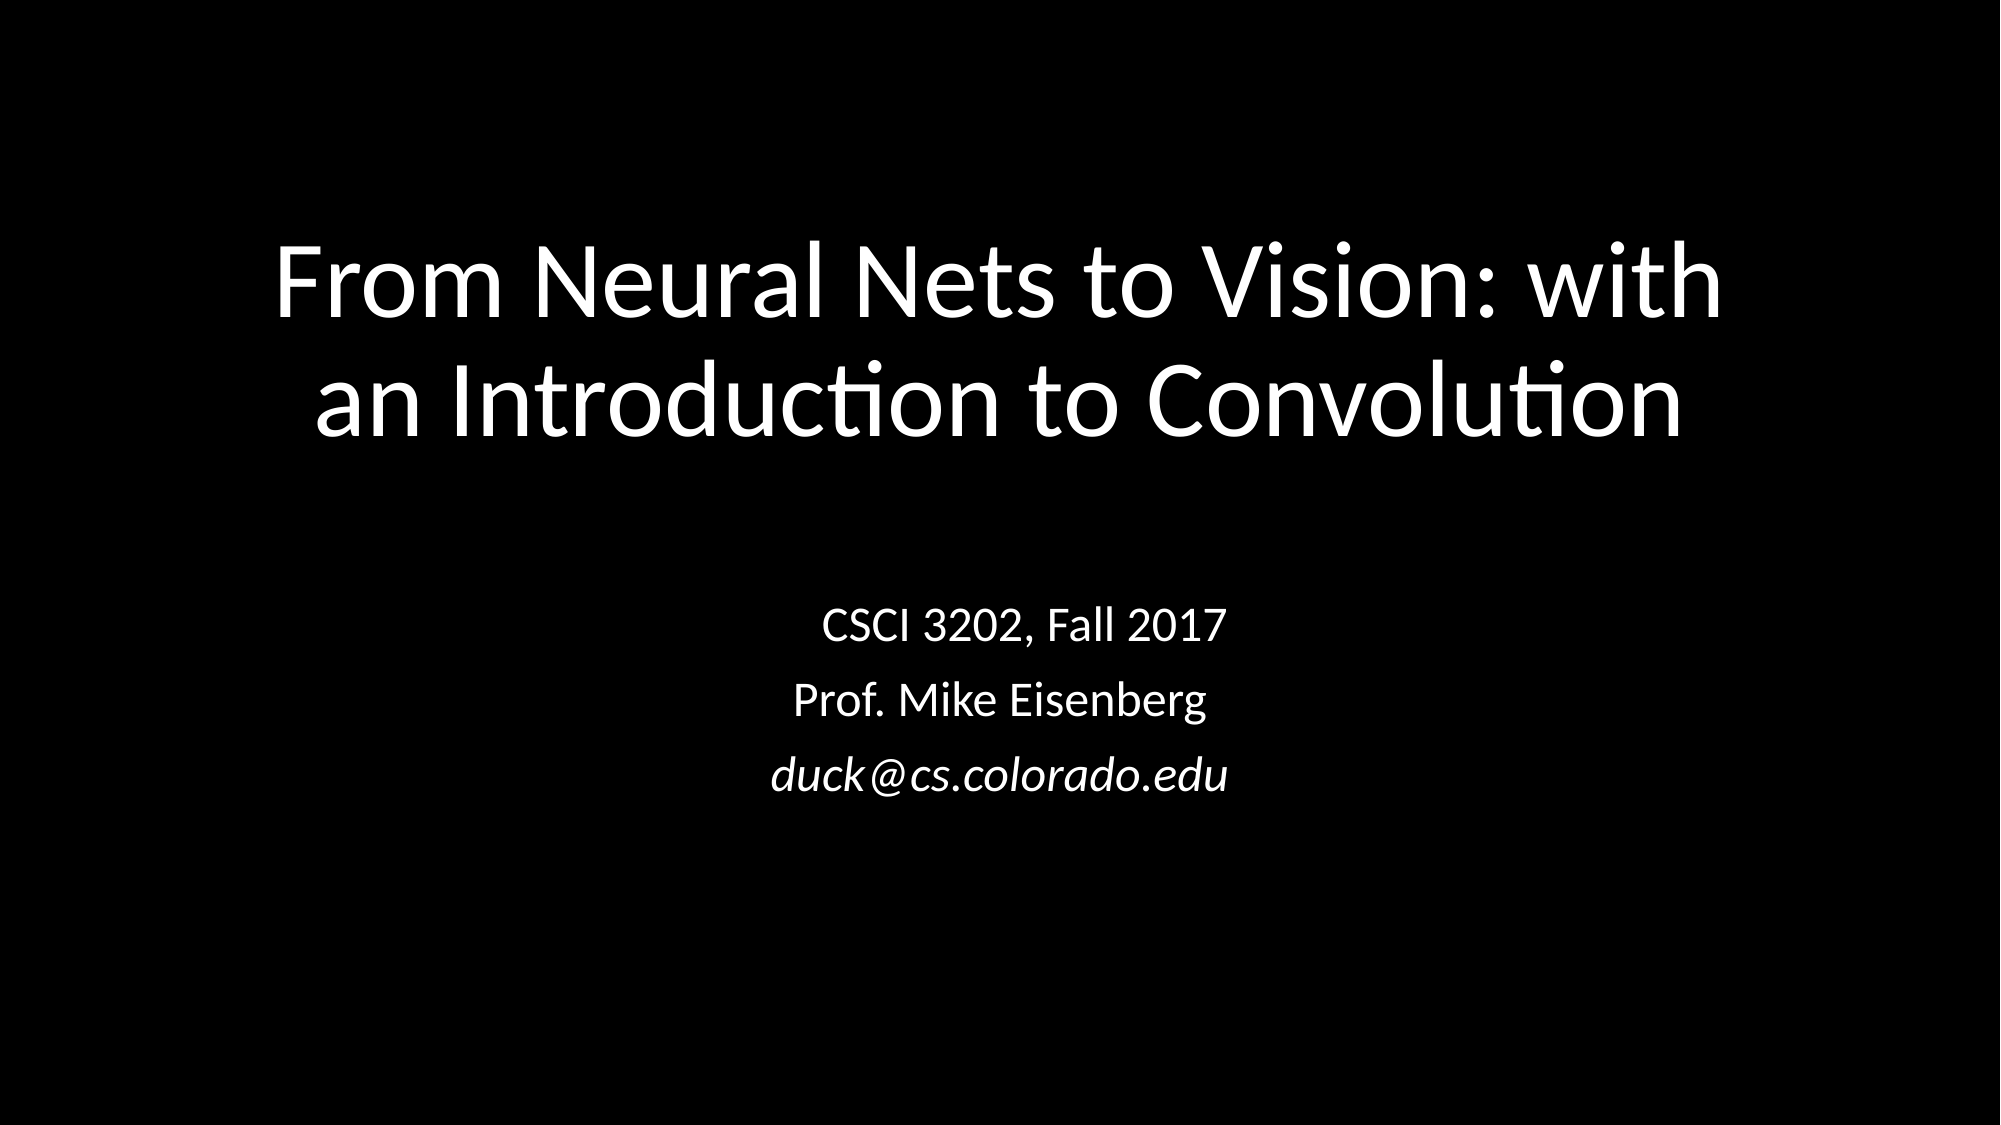

# From Neural Nets to Vision: with an Introduction to Convolution
CSCSCI 3202, Fall 2017
Prof. Mike Eisenberg
duck@cs.colorado.edu